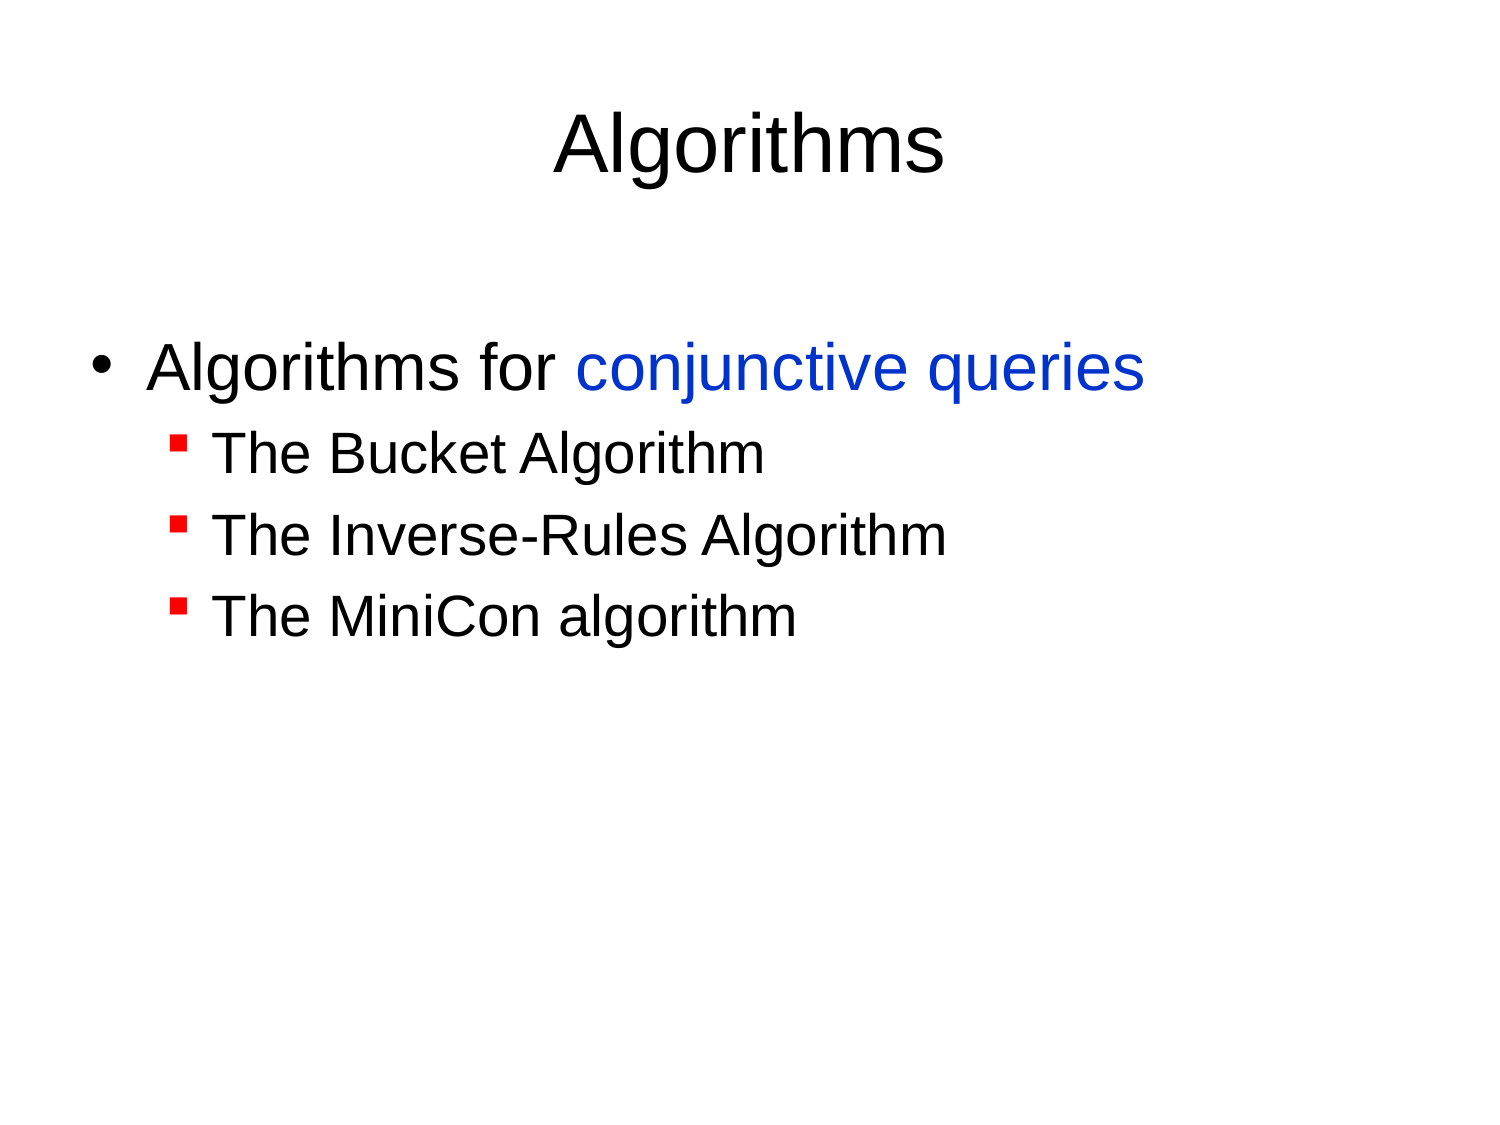

# Algorithms
Algorithms for conjunctive queries
The Bucket Algorithm
The Inverse-Rules Algorithm
The MiniCon algorithm